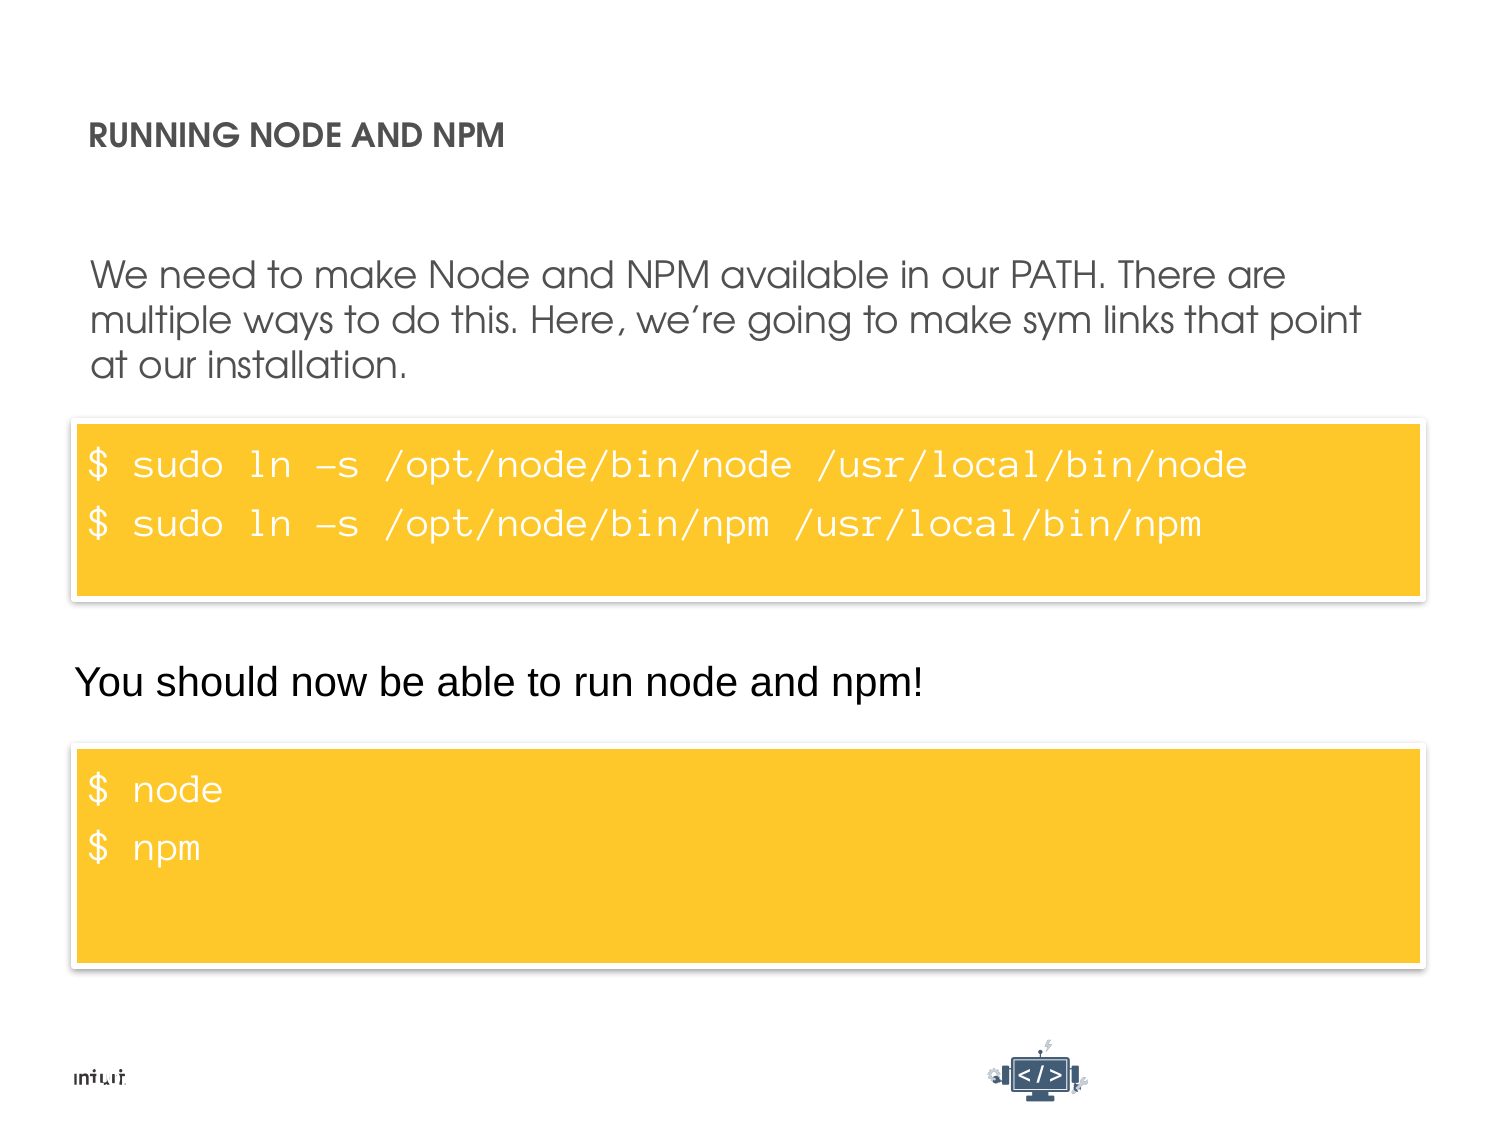

# Running Node and NPM
We need to make Node and NPM available in our PATH. There are multiple ways to do this. Here, we’re going to make sym links that point at our installation.
$ sudo ln –s /opt/node/bin/node /usr/local/bin/node
$ sudo ln –s /opt/node/bin/npm /usr/local/bin/npm
You should now be able to run node and npm!
$ node
$ npm
16